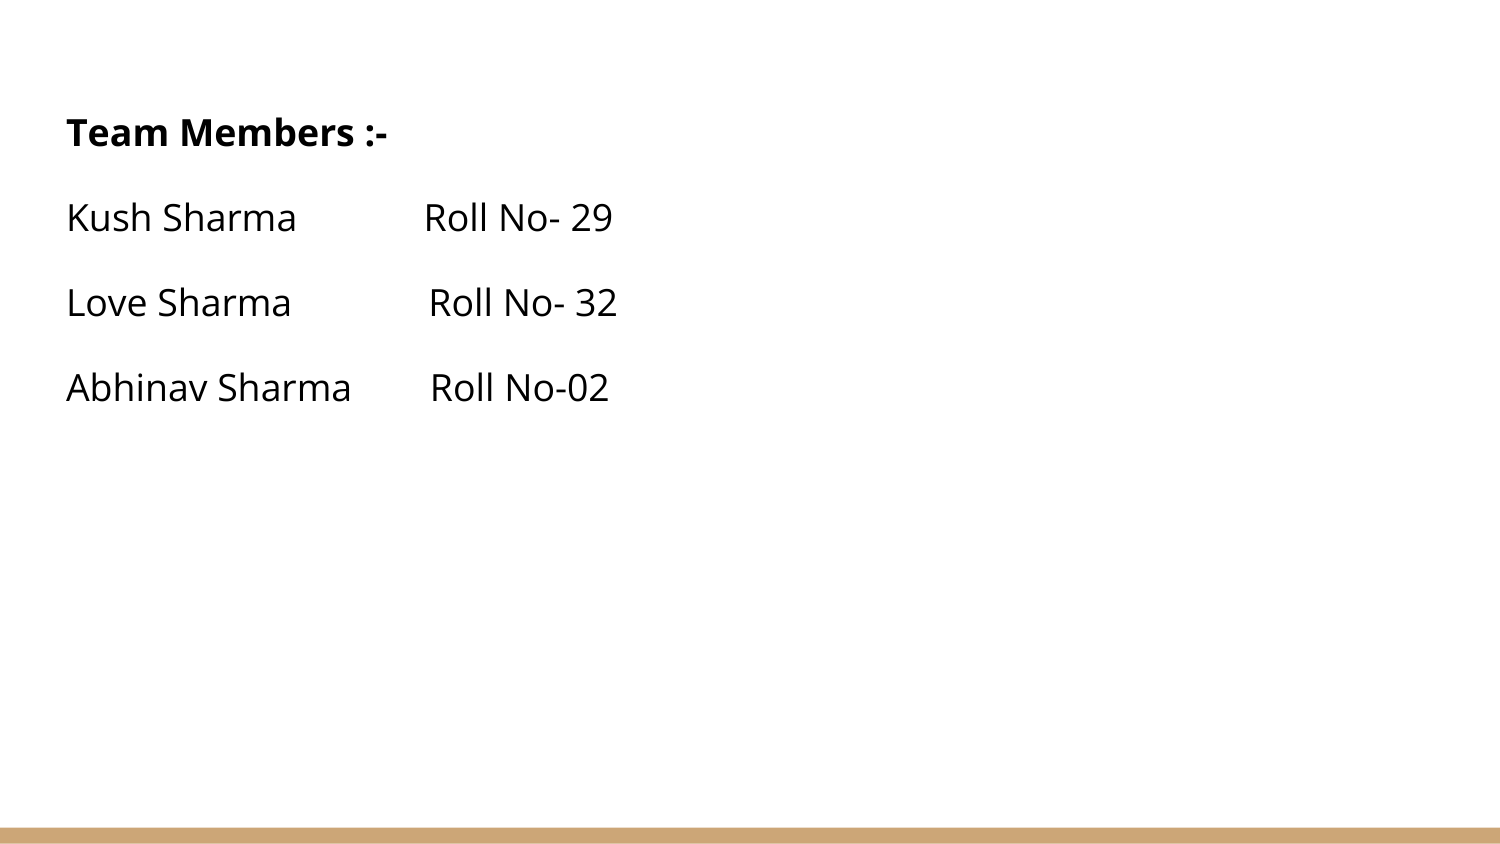

Team Members :-
Kush Sharma             Roll No- 29
Love Sharma              Roll No- 32
Abhinav Sharma        Roll No-02